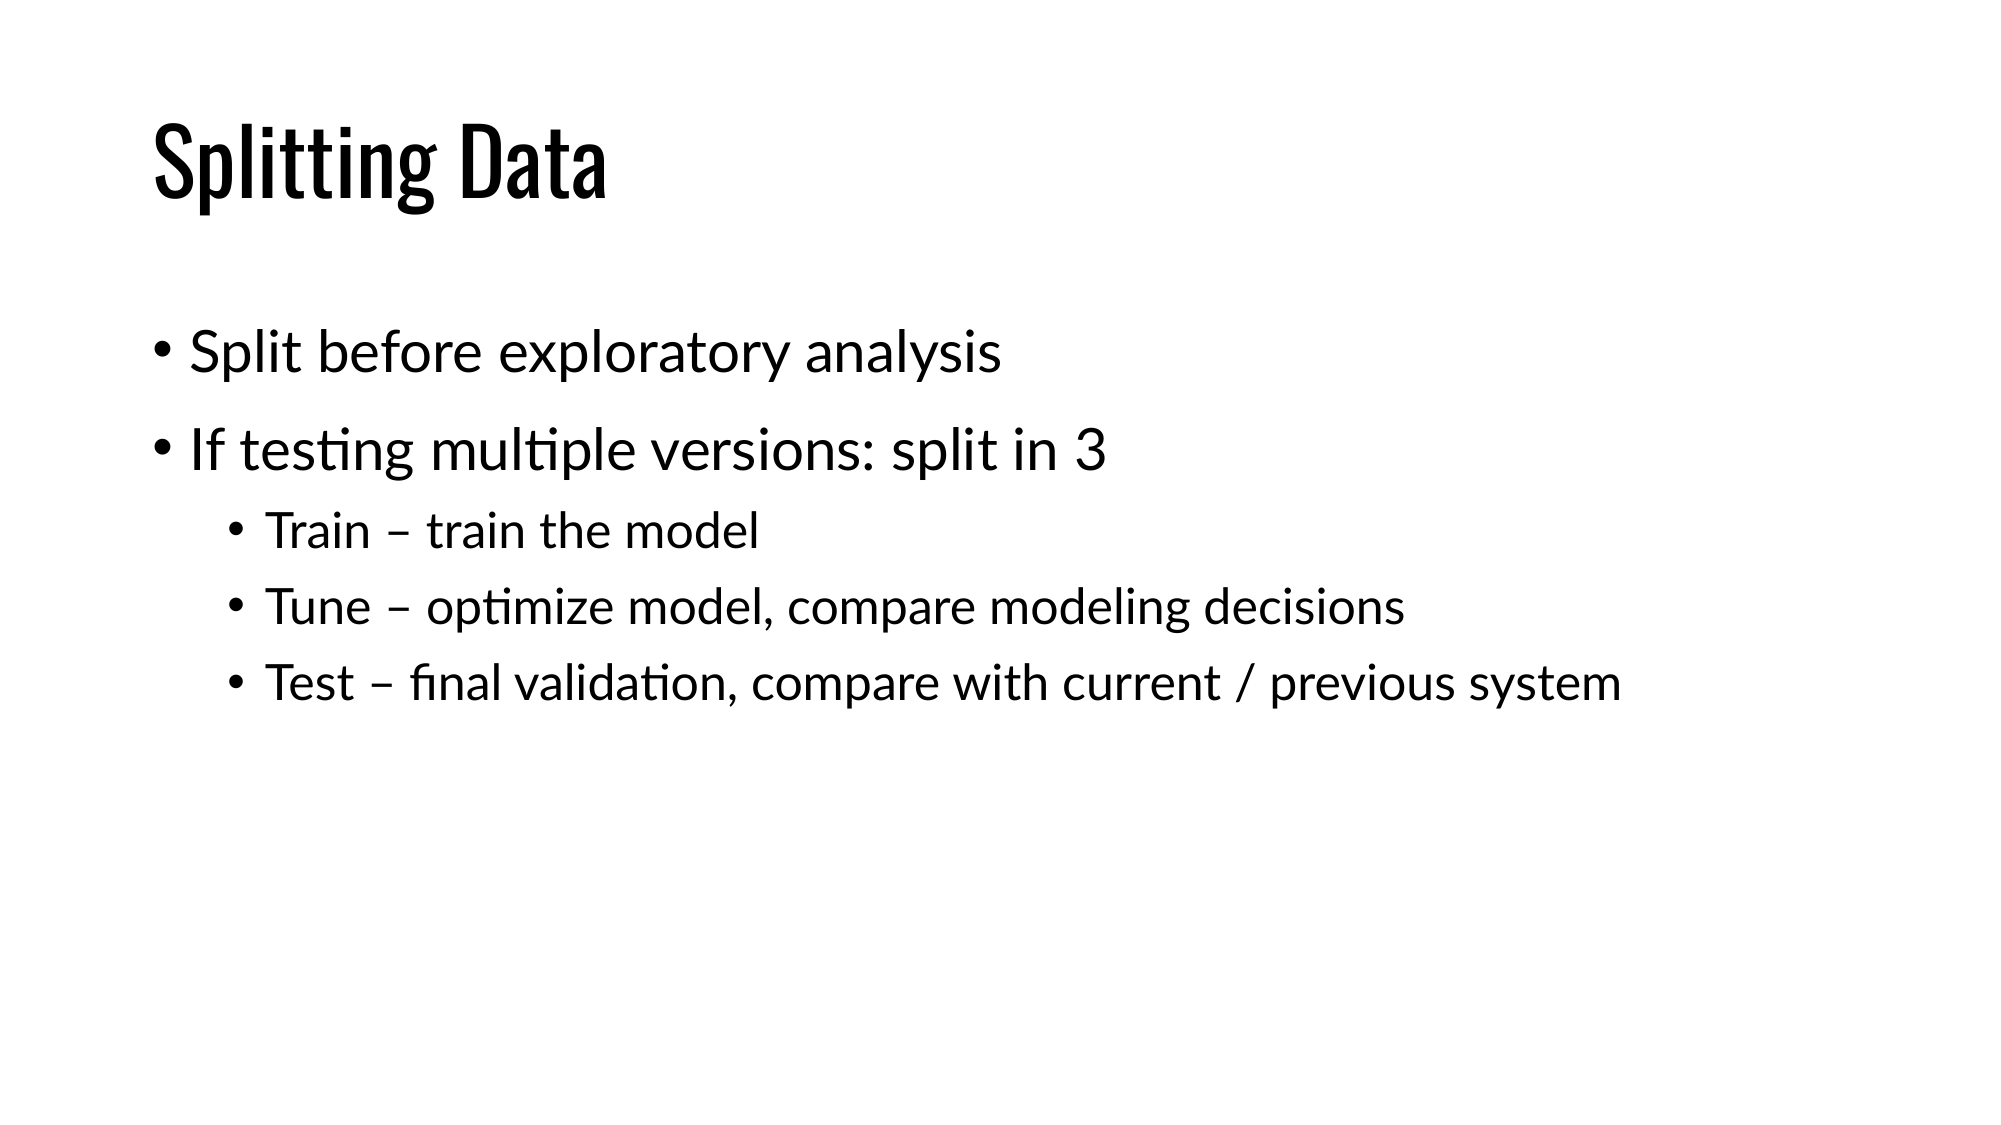

# Splitting Data
Split before exploratory analysis
If testing multiple versions: split in 3
Train – train the model
Tune – optimize model, compare modeling decisions
Test – final validation, compare with current / previous system